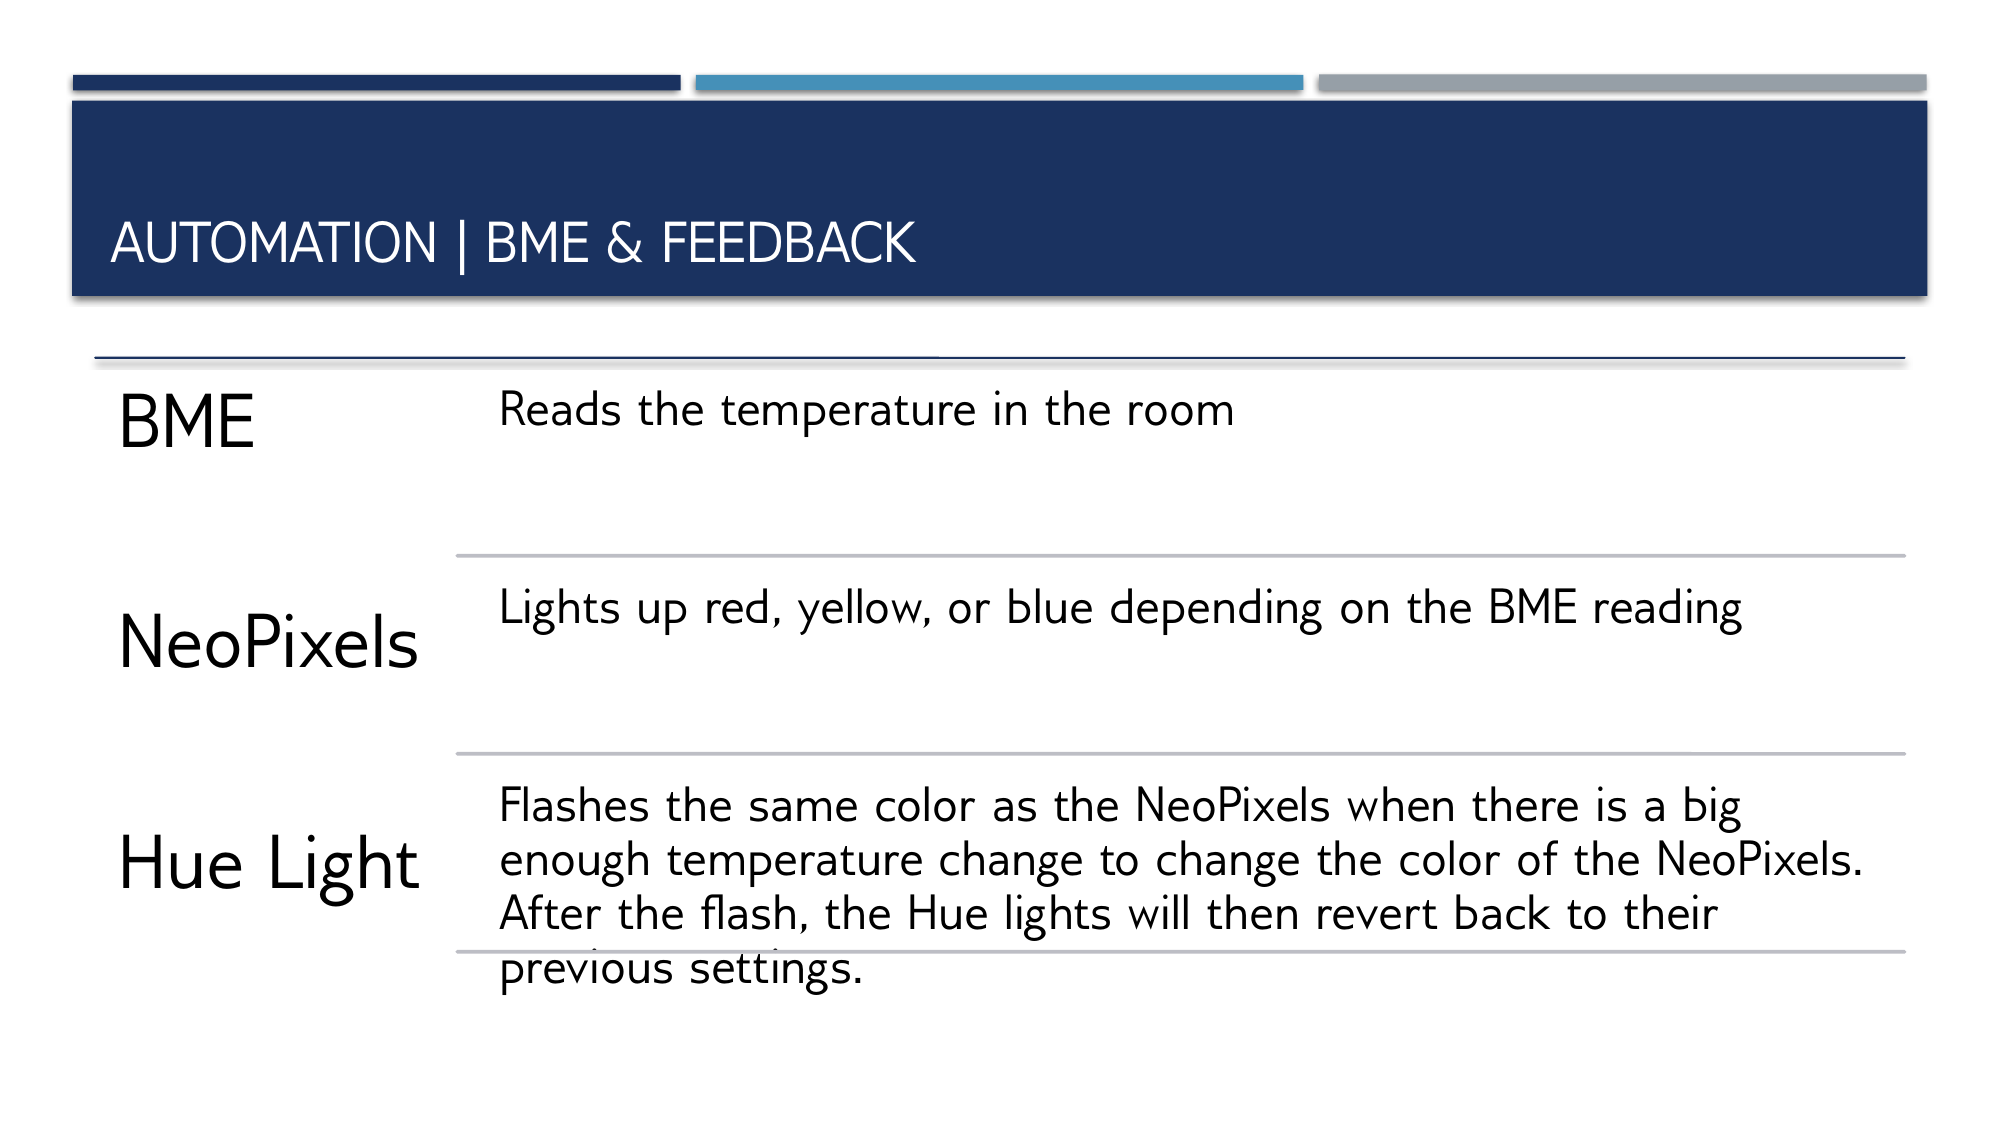

# automation | BME & feedback
BME

NeoPixels

Hue Light
Reads the temperature in the room
Lights up red, yellow, or blue depending on the BME reading
Flashes the same color as the NeoPixels when there is a big enough temperature change to change the color of the NeoPixels. After the flash, the Hue lights will then revert back to their previous settings.